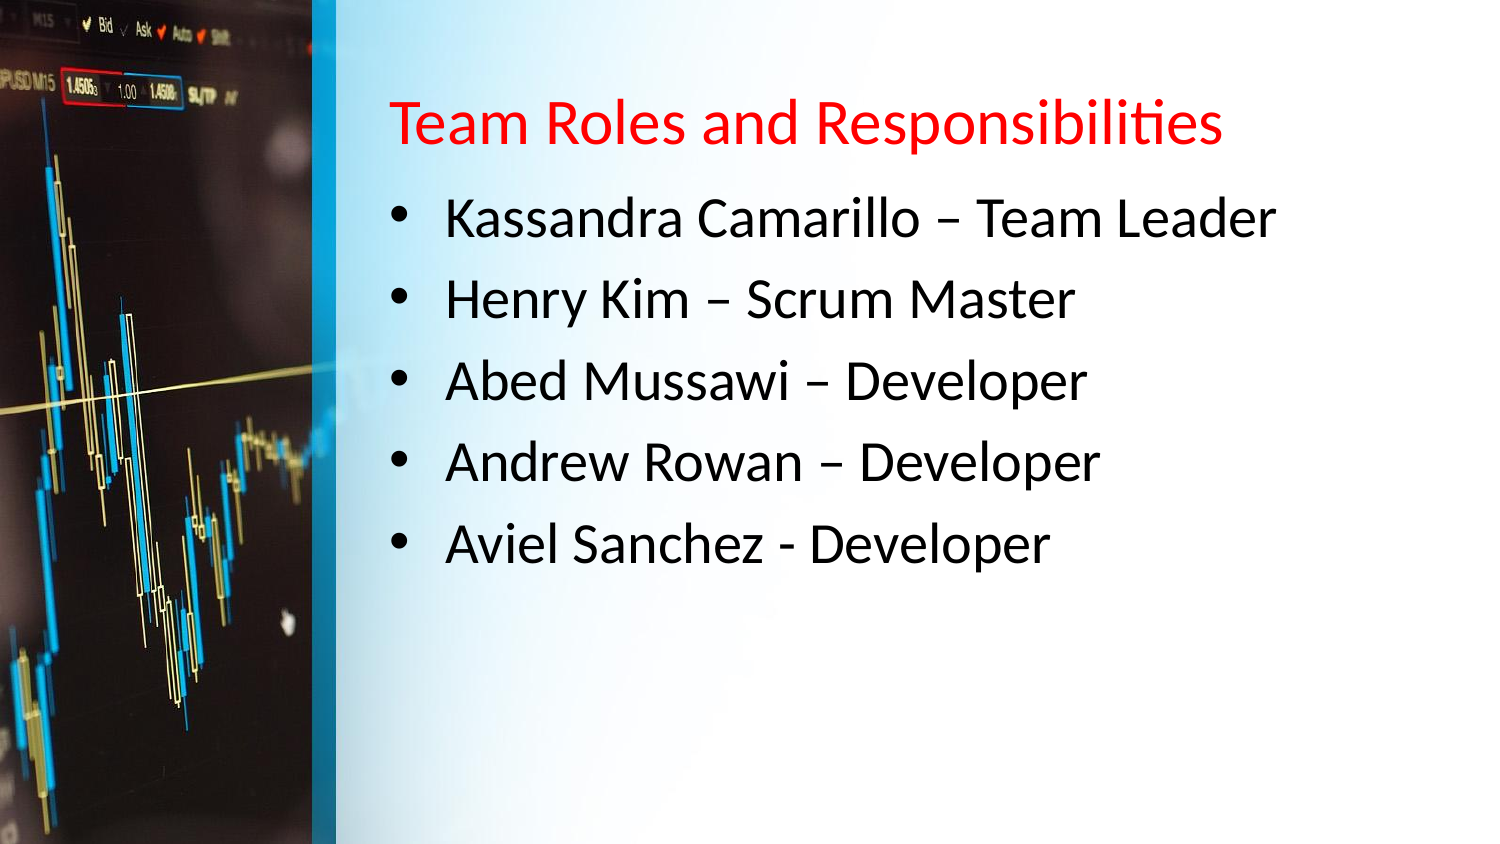

# Team Roles and Responsibilities
Kassandra Camarillo – Team Leader
Henry Kim – Scrum Master
Abed Mussawi – Developer
Andrew Rowan – Developer
Aviel Sanchez - Developer